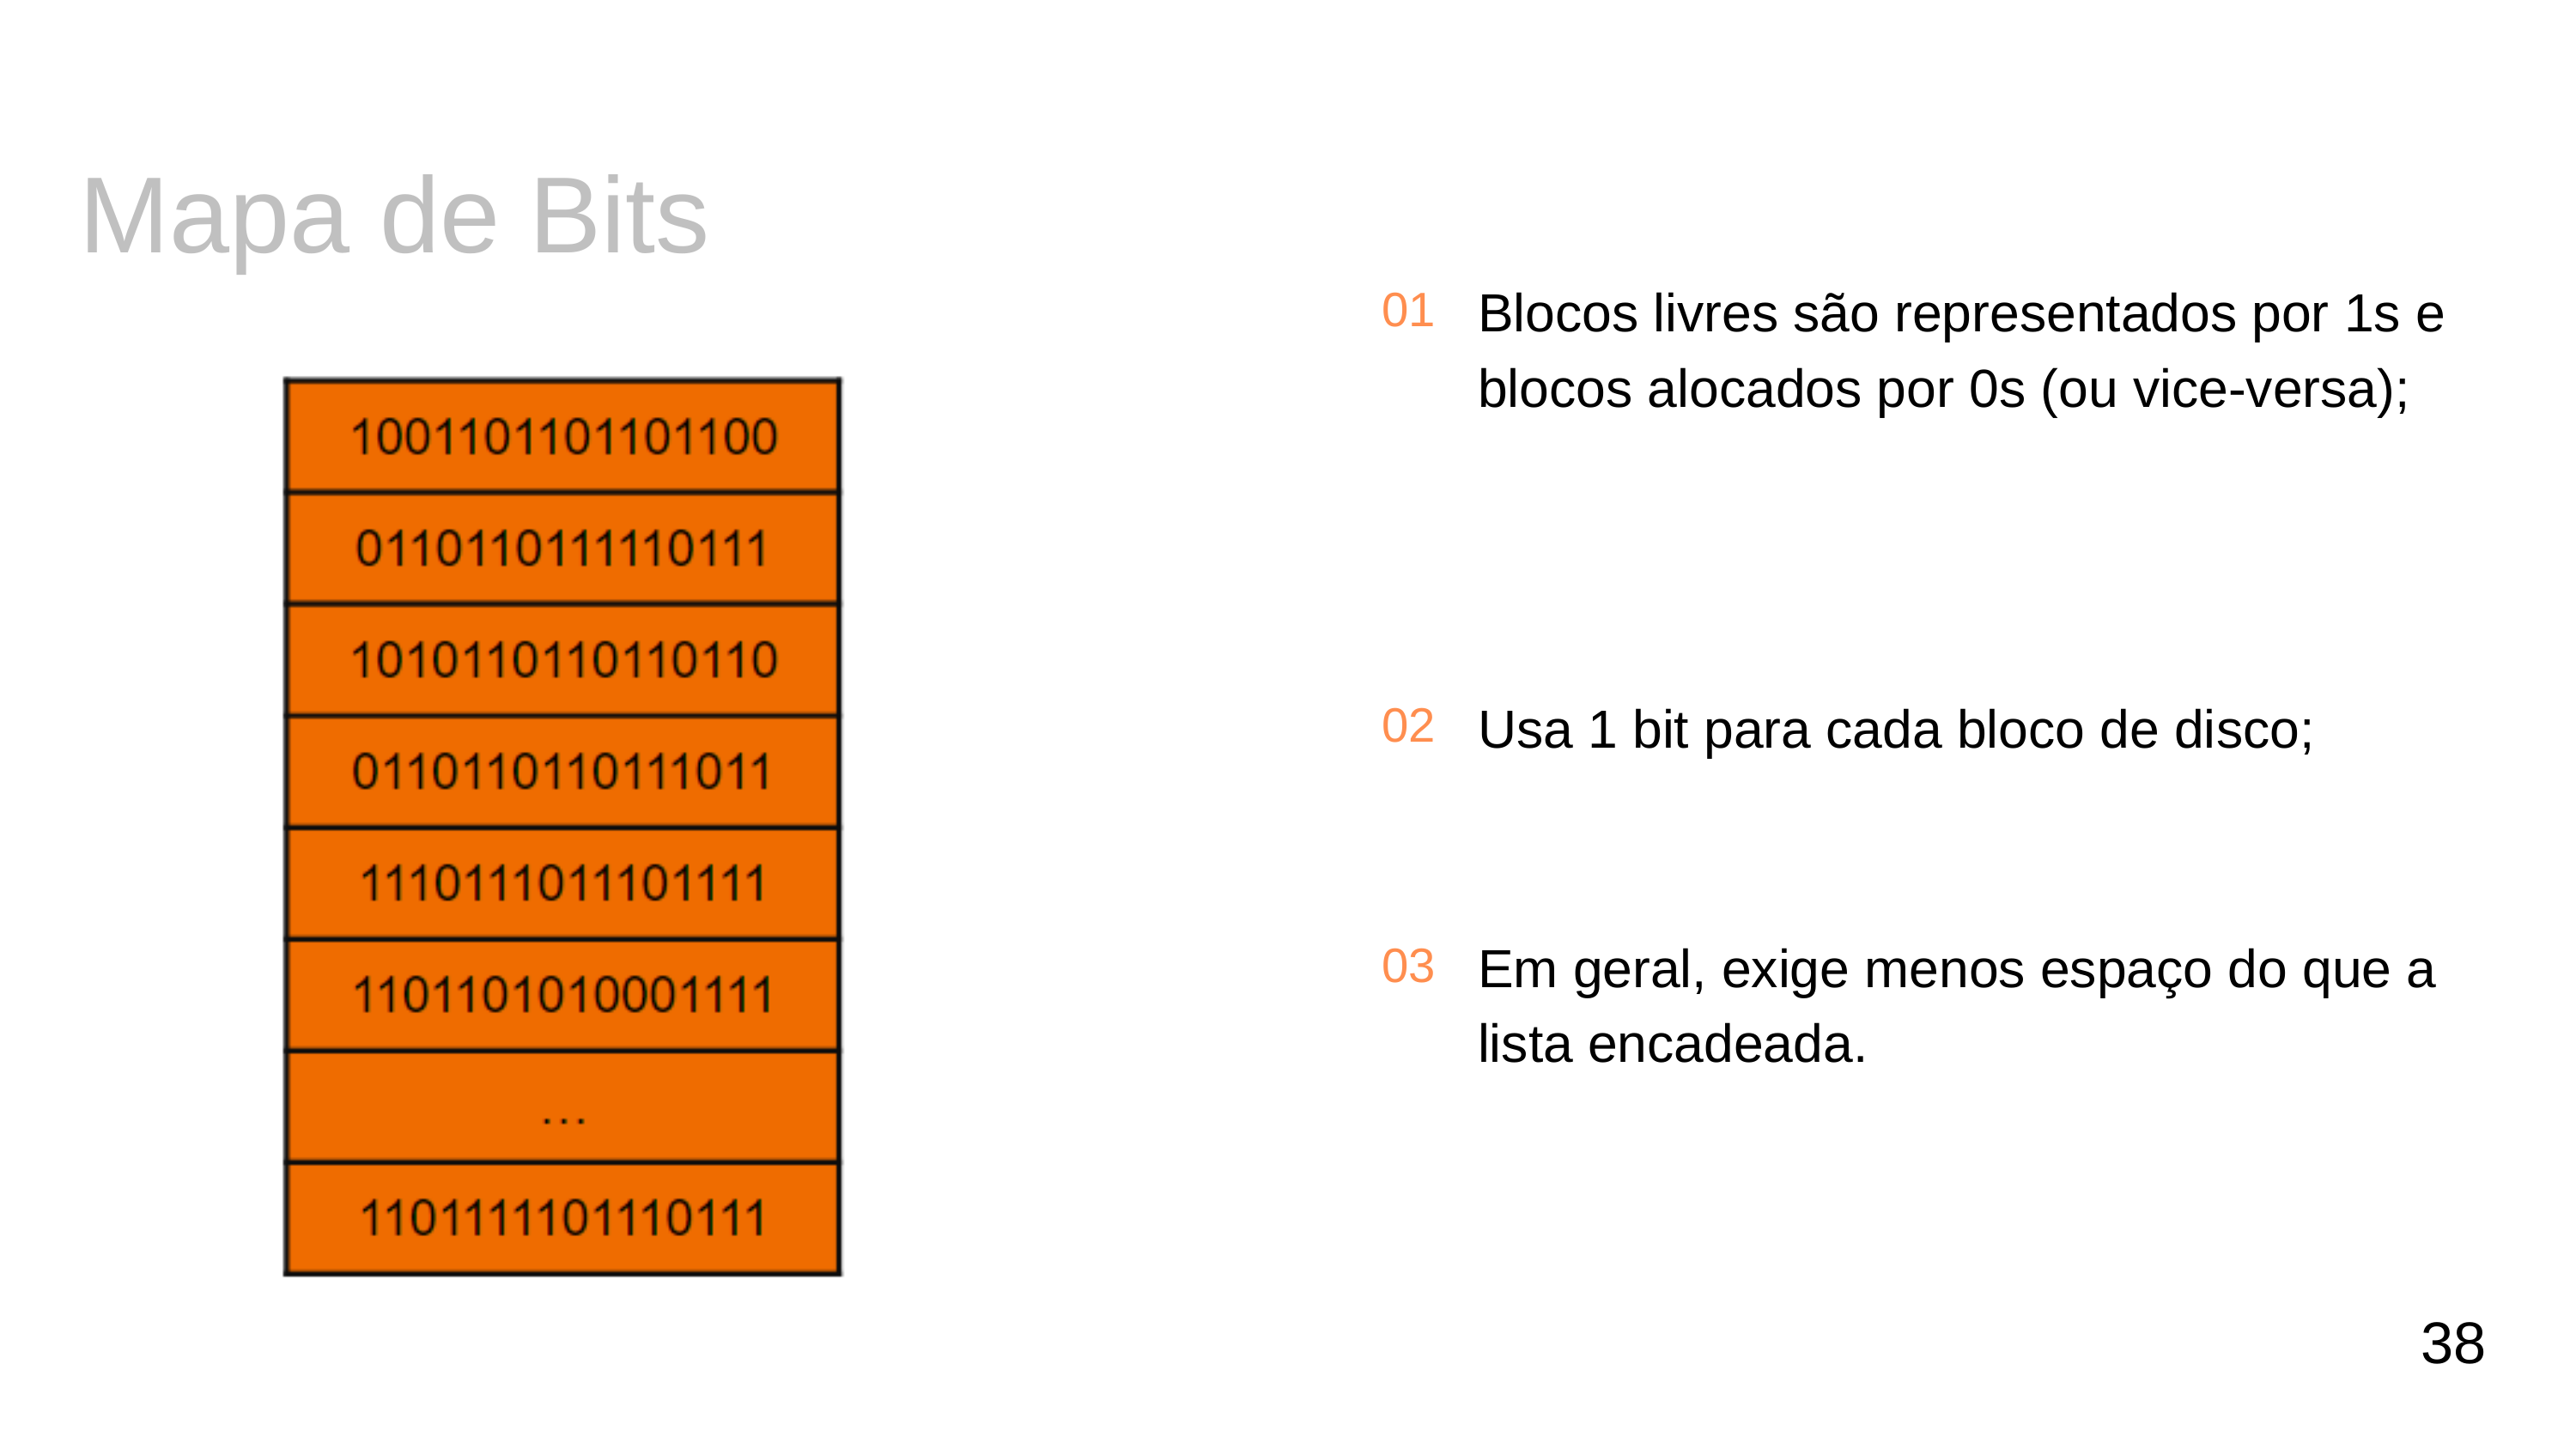

Mapa de Bits
Blocos livres são representados por 1s e blocos alocados por 0s (ou vice-versa);
01

Usa 1 bit para cada bloco de disco;

02
Em geral, exige menos espaço do que a lista encadeada.

03
38